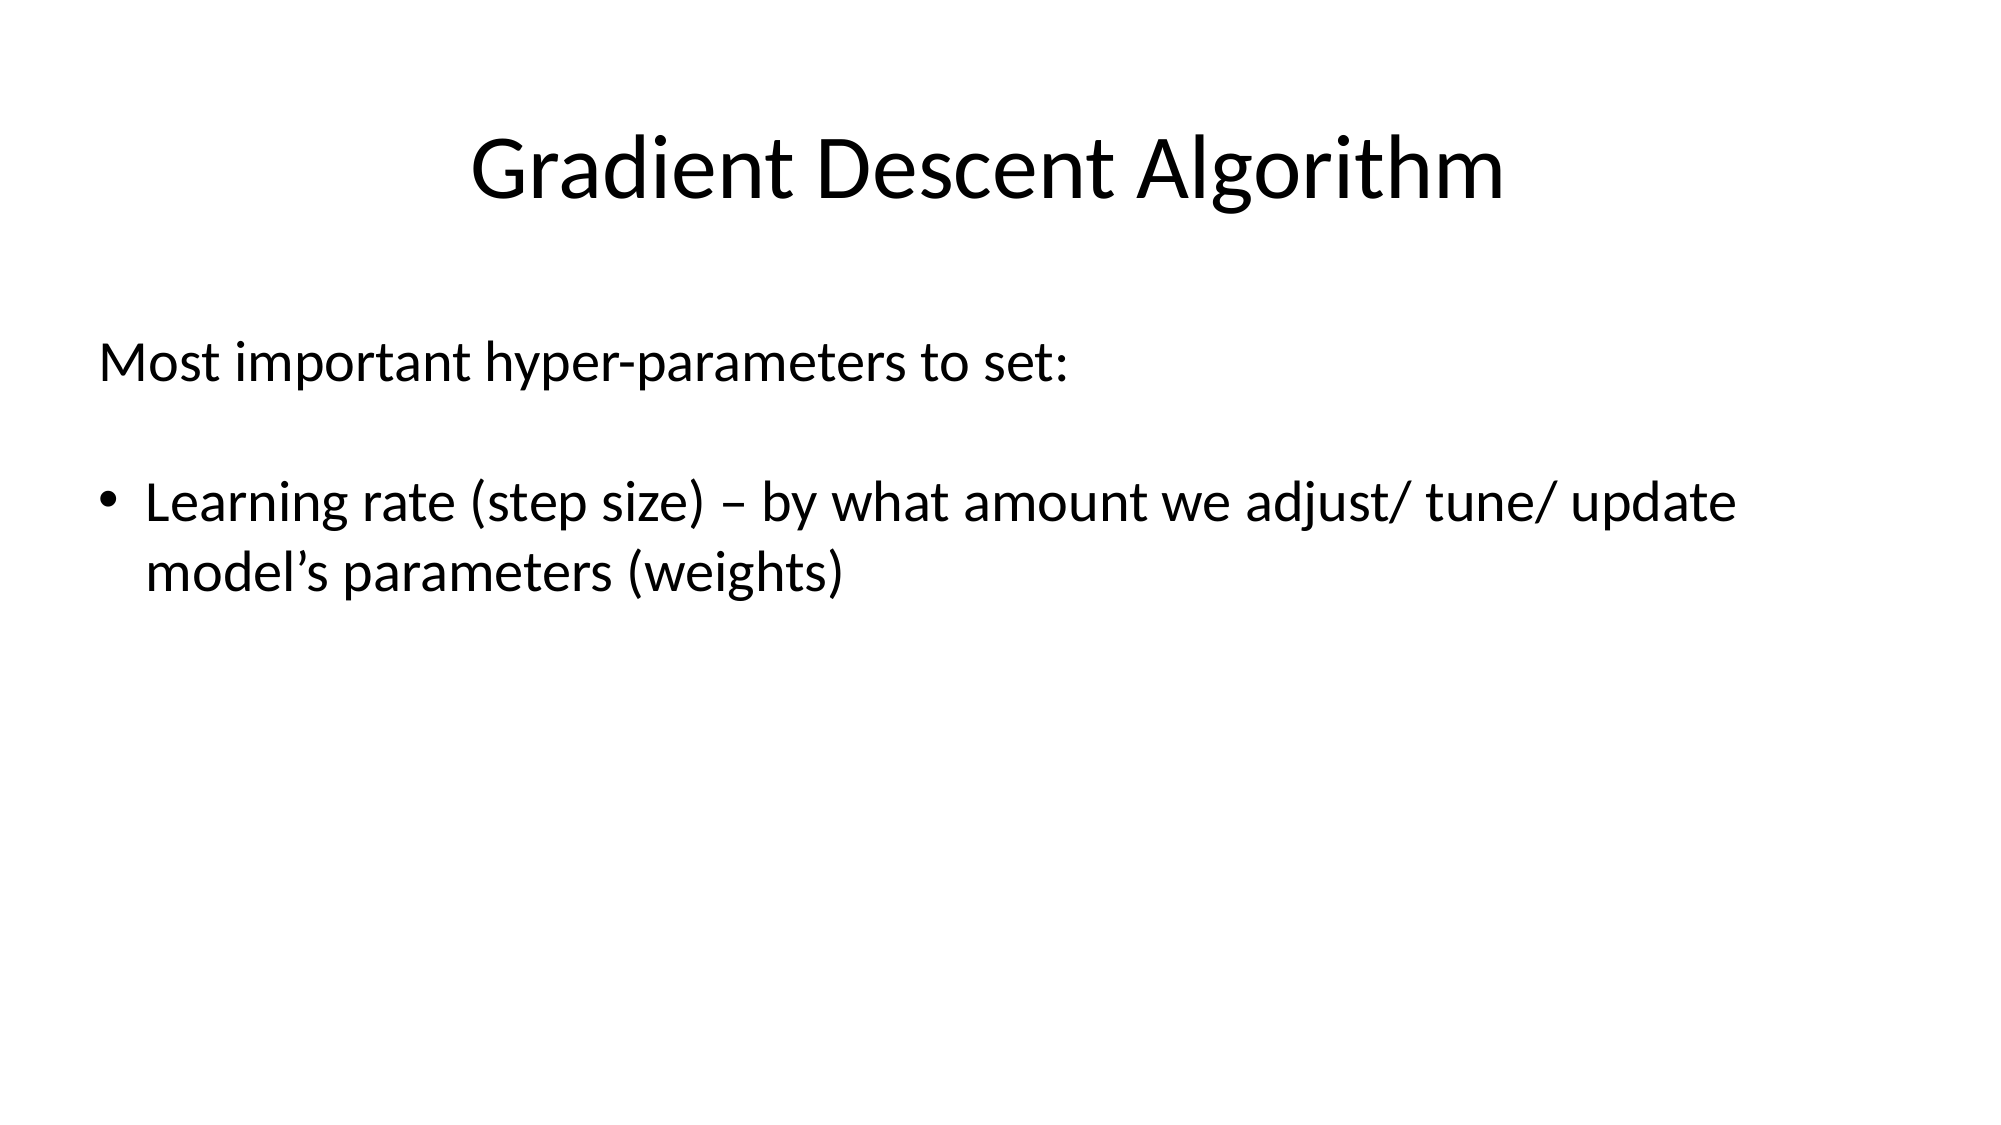

# Gradient Descent Algorithm
Most important hyper-parameters to set:

Learning rate (step size) – by what amount we adjust/ tune/ update model’s parameters (weights)